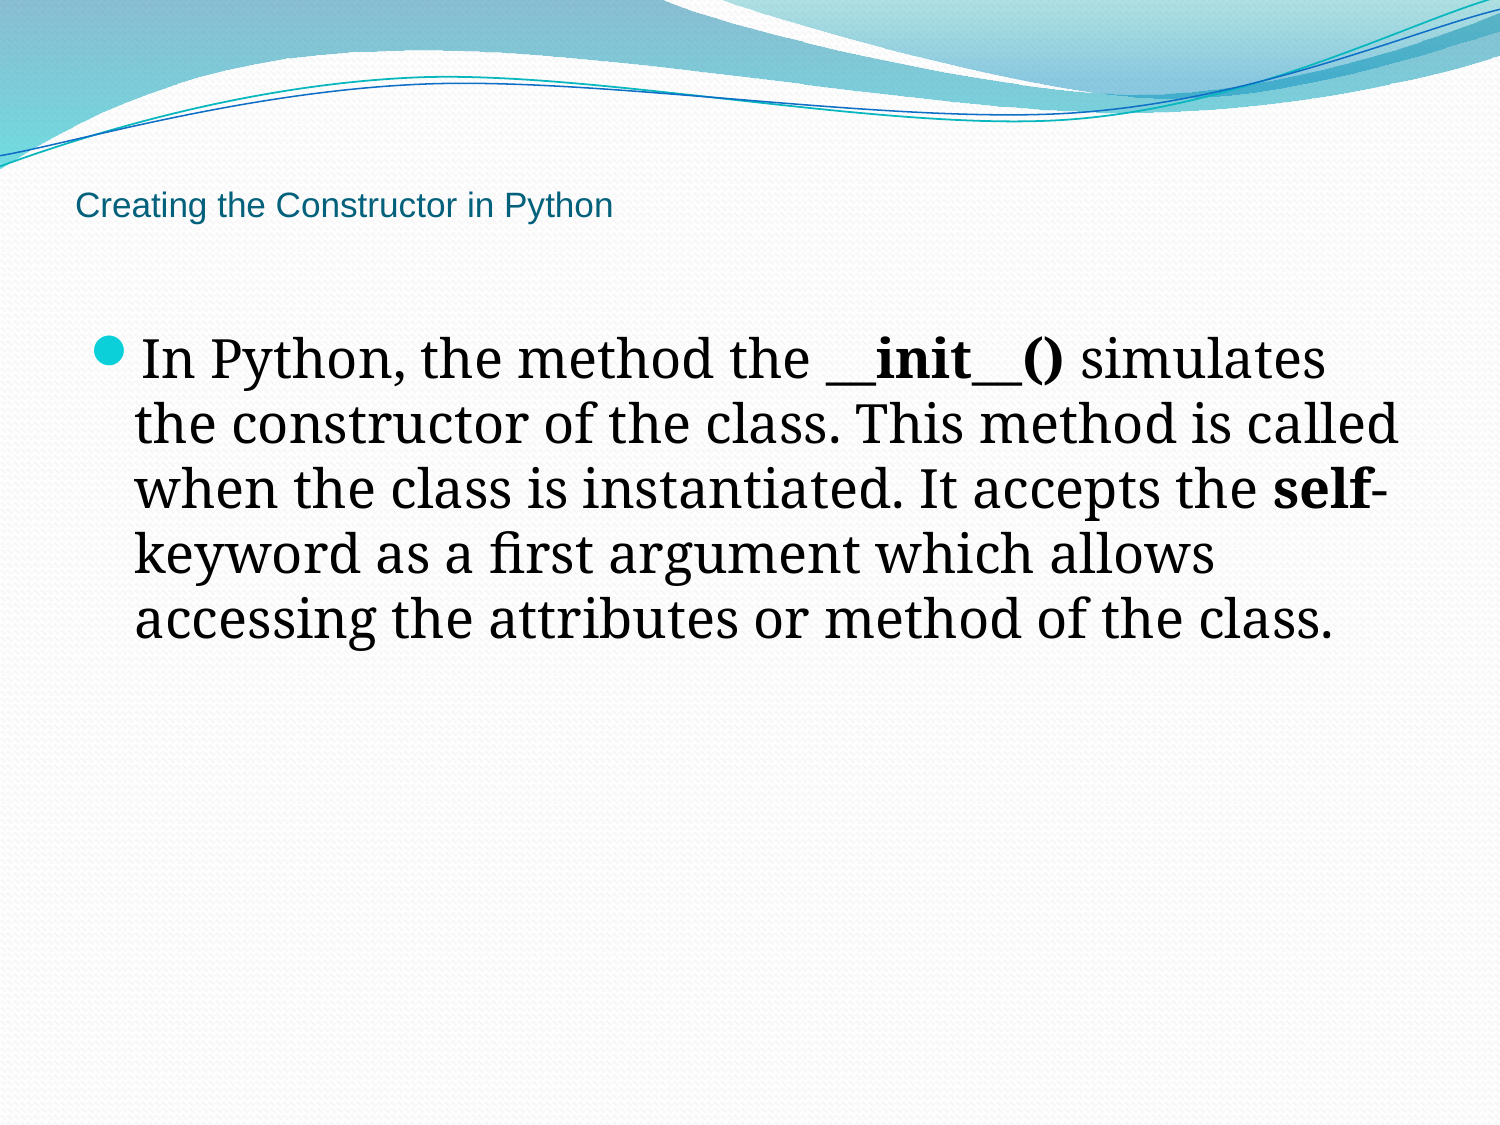

# Creating the Constructor in Python
In Python, the method the __init__() simulates the constructor of the class. This method is called when the class is instantiated. It accepts the self-keyword as a first argument which allows accessing the attributes or method of the class.